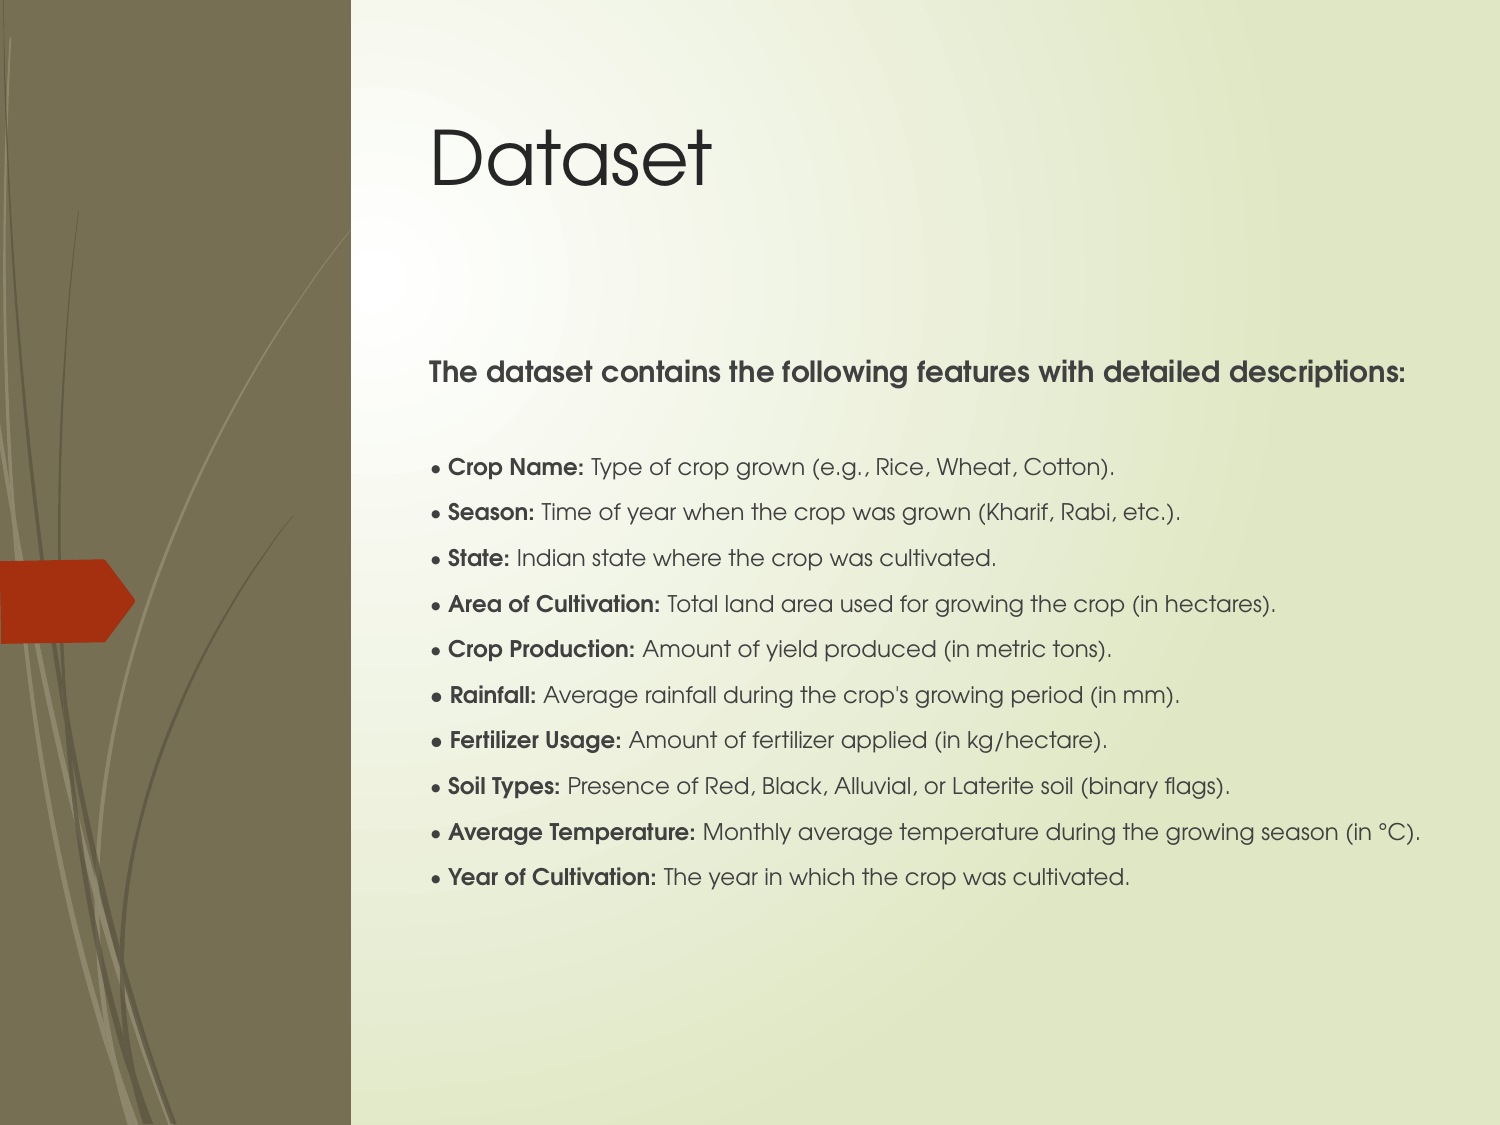

# Dataset
The dataset contains the following features with detailed descriptions:

• Crop Name: Type of crop grown (e.g., Rice, Wheat, Cotton).
• Season: Time of year when the crop was grown (Kharif, Rabi, etc.).
• State: Indian state where the crop was cultivated.
• Area of Cultivation: Total land area used for growing the crop (in hectares).
• Crop Production: Amount of yield produced (in metric tons).
• Rainfall: Average rainfall during the crop's growing period (in mm).
• Fertilizer Usage: Amount of fertilizer applied (in kg/hectare).
• Soil Types: Presence of Red, Black, Alluvial, or Laterite soil (binary flags).
• Average Temperature: Monthly average temperature during the growing season (in °C).
• Year of Cultivation: The year in which the crop was cultivated.